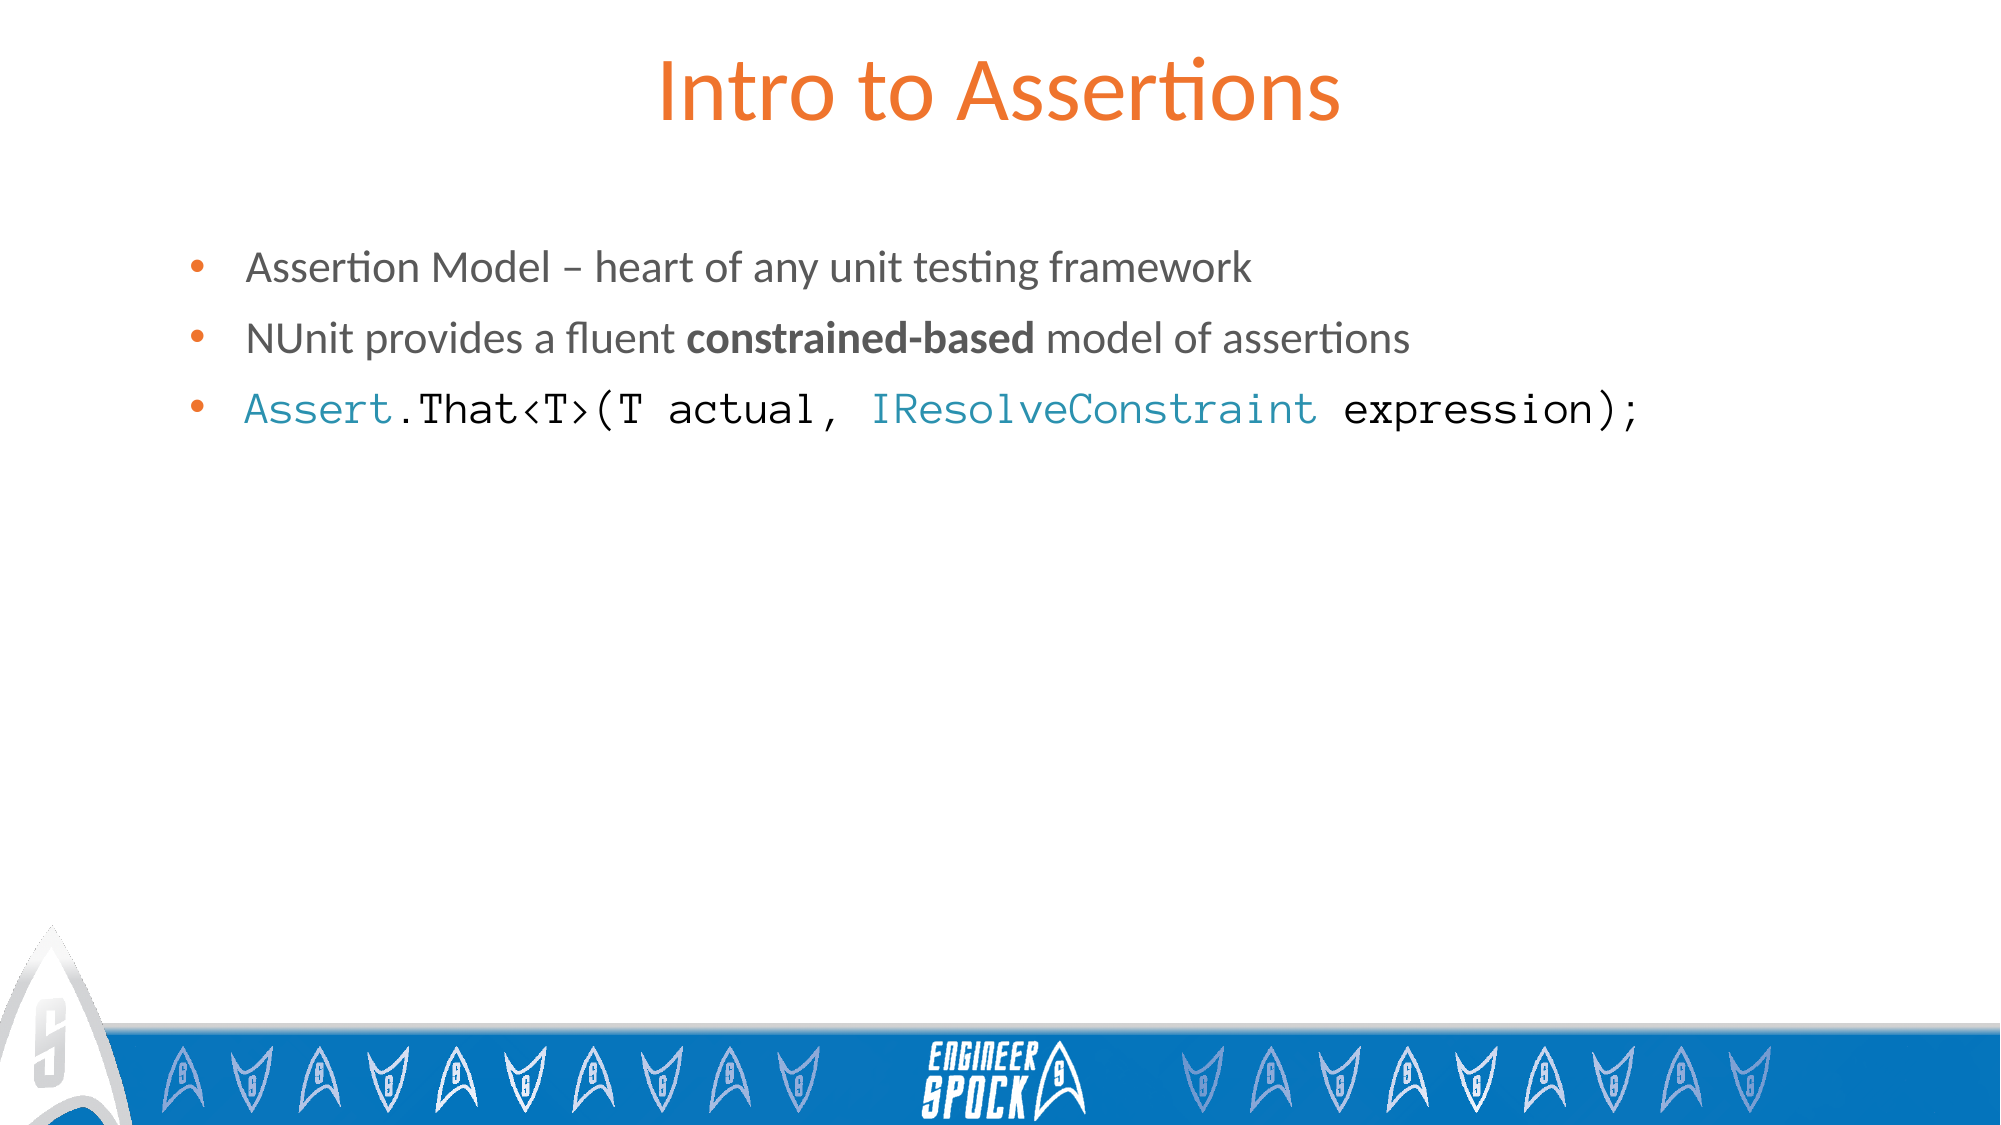

# Intro to Assertions
Assertion Model – heart of any unit testing framework
NUnit provides a fluent constrained-based model of assertions
Assert.That<T>(T actual, IResolveConstraint expression);